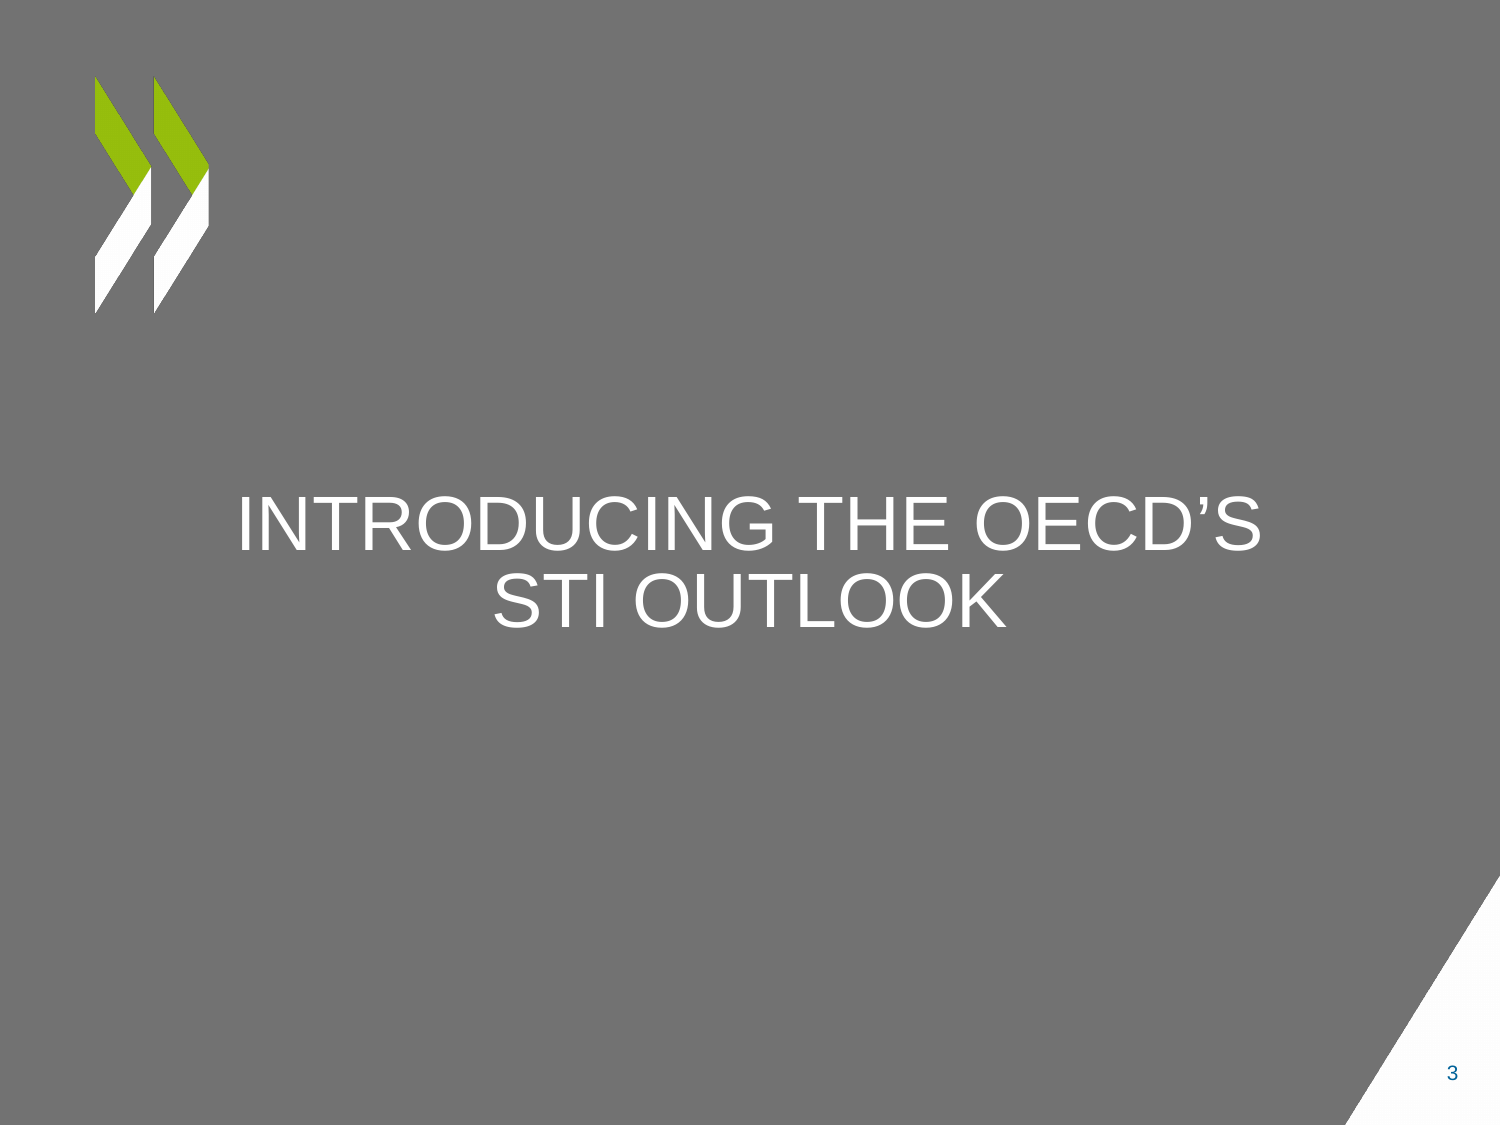

# Introducing the OECD’s STI Outlook
3